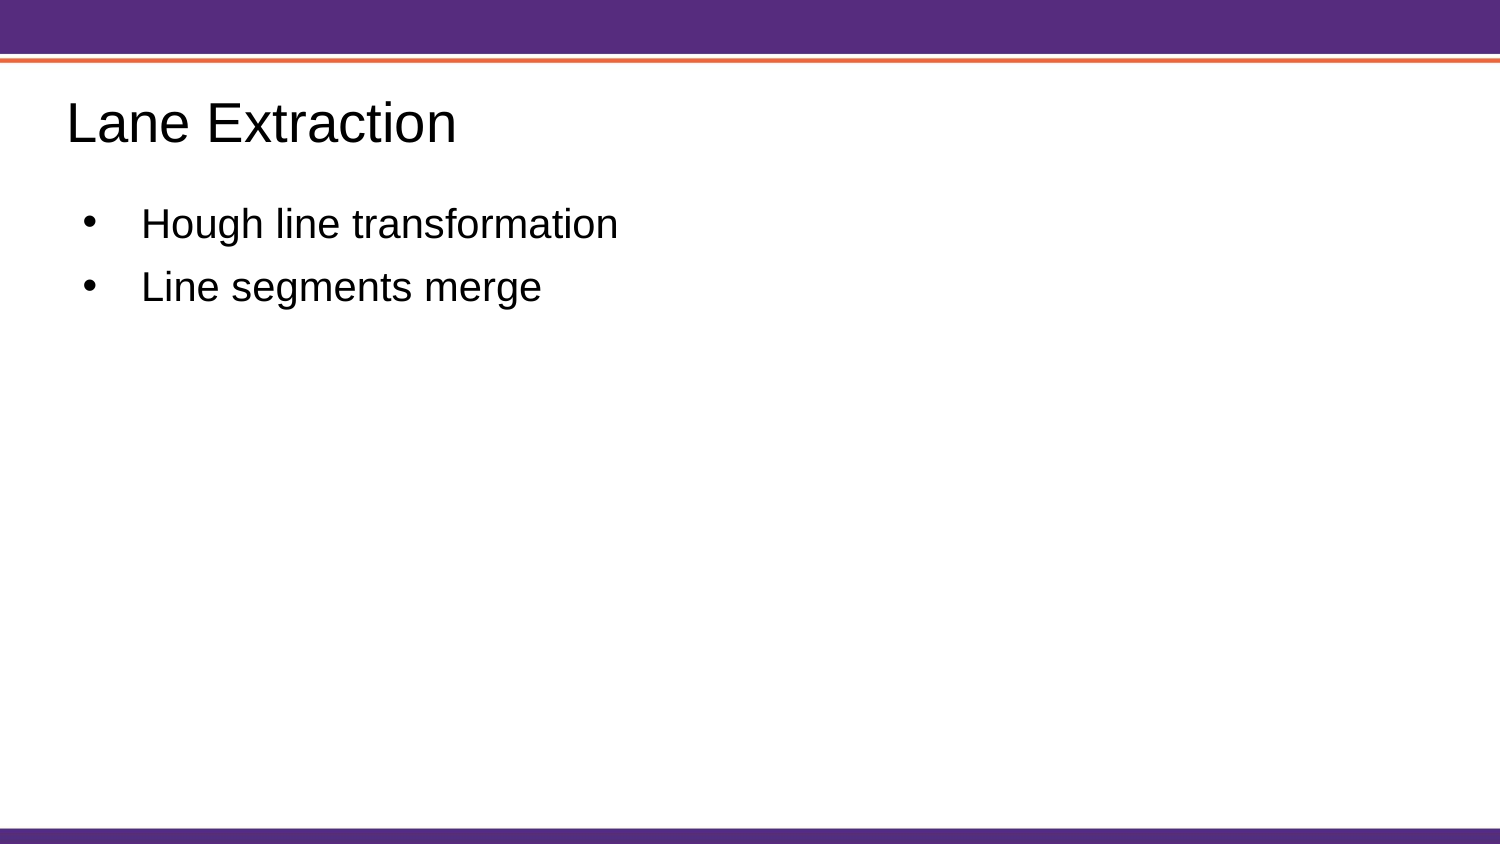

# Lane Extraction
Hough line transformation
Line segments merge